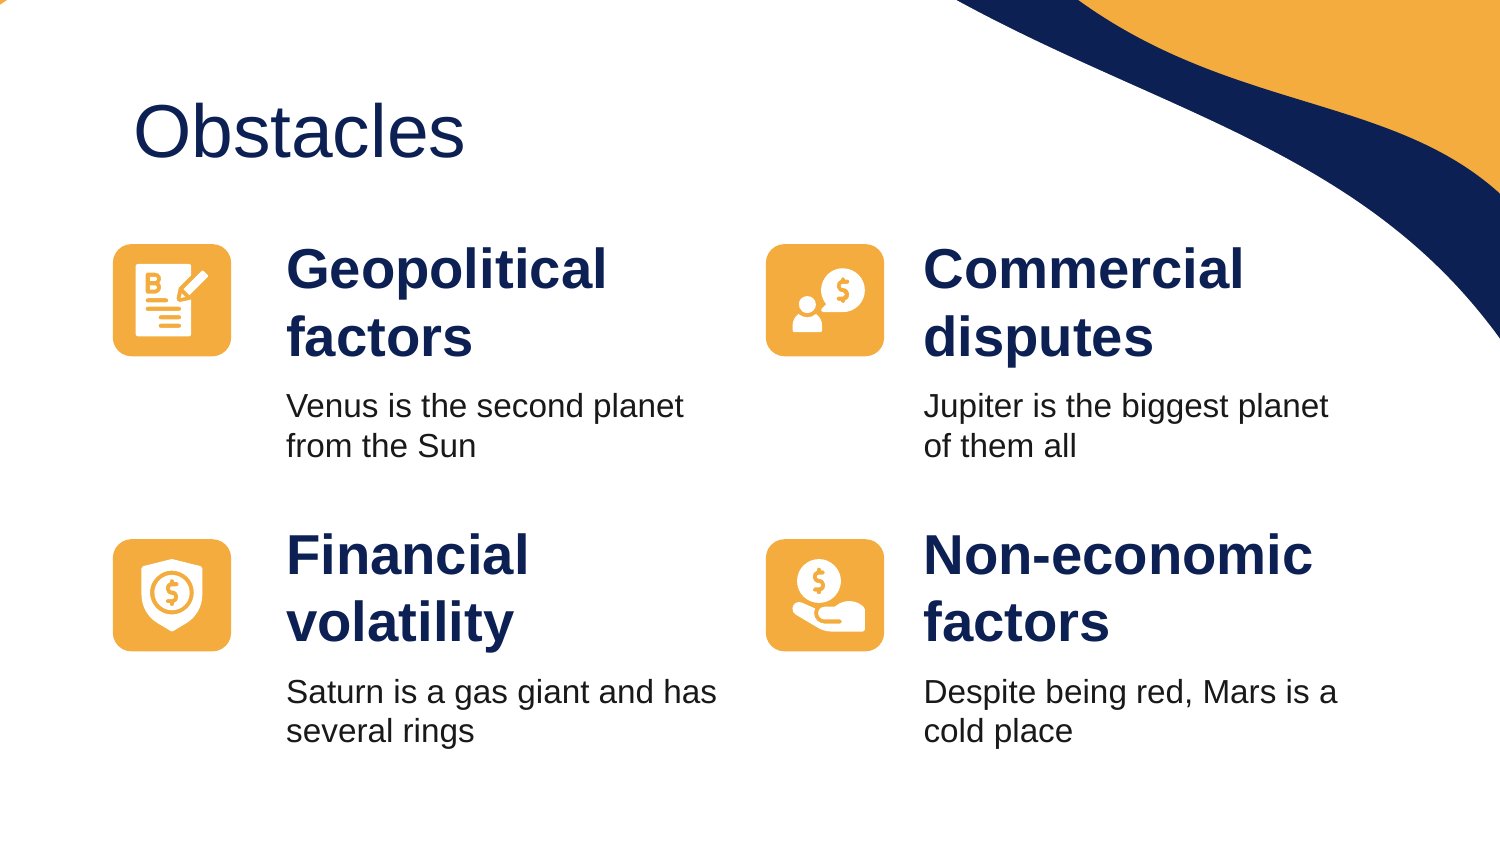

Obstacles
# Geopolitical factors
Commercial disputes

Venus is the second planet from the Sun
Jupiter is the biggest planet of them all
Financial volatility
Non-economic factors

Saturn is a gas giant and has several rings
Despite being red, Mars is a cold place